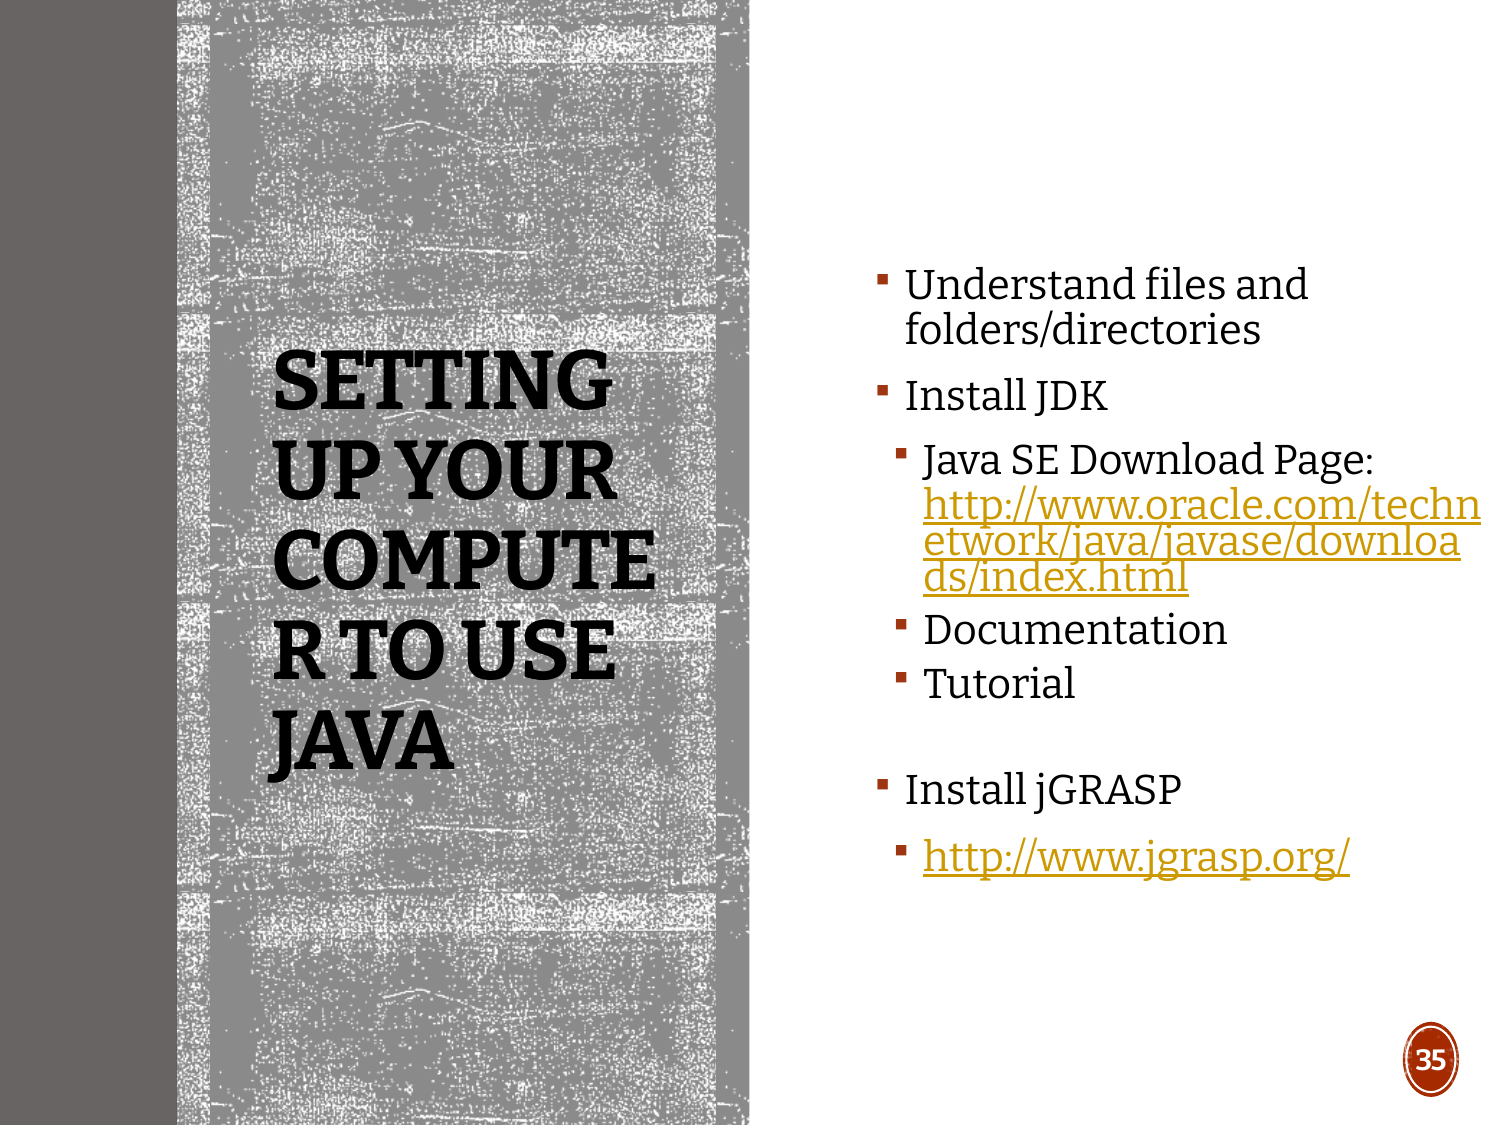

Setting up Your Computer to use Java
Understand files and folders/directories
Install JDK
Java SE Download Page: http://www.oracle.com/technetwork/java/javase/downloads/index.html
Documentation
Tutorial

Install jGRASP
http://www.jgrasp.org/

35